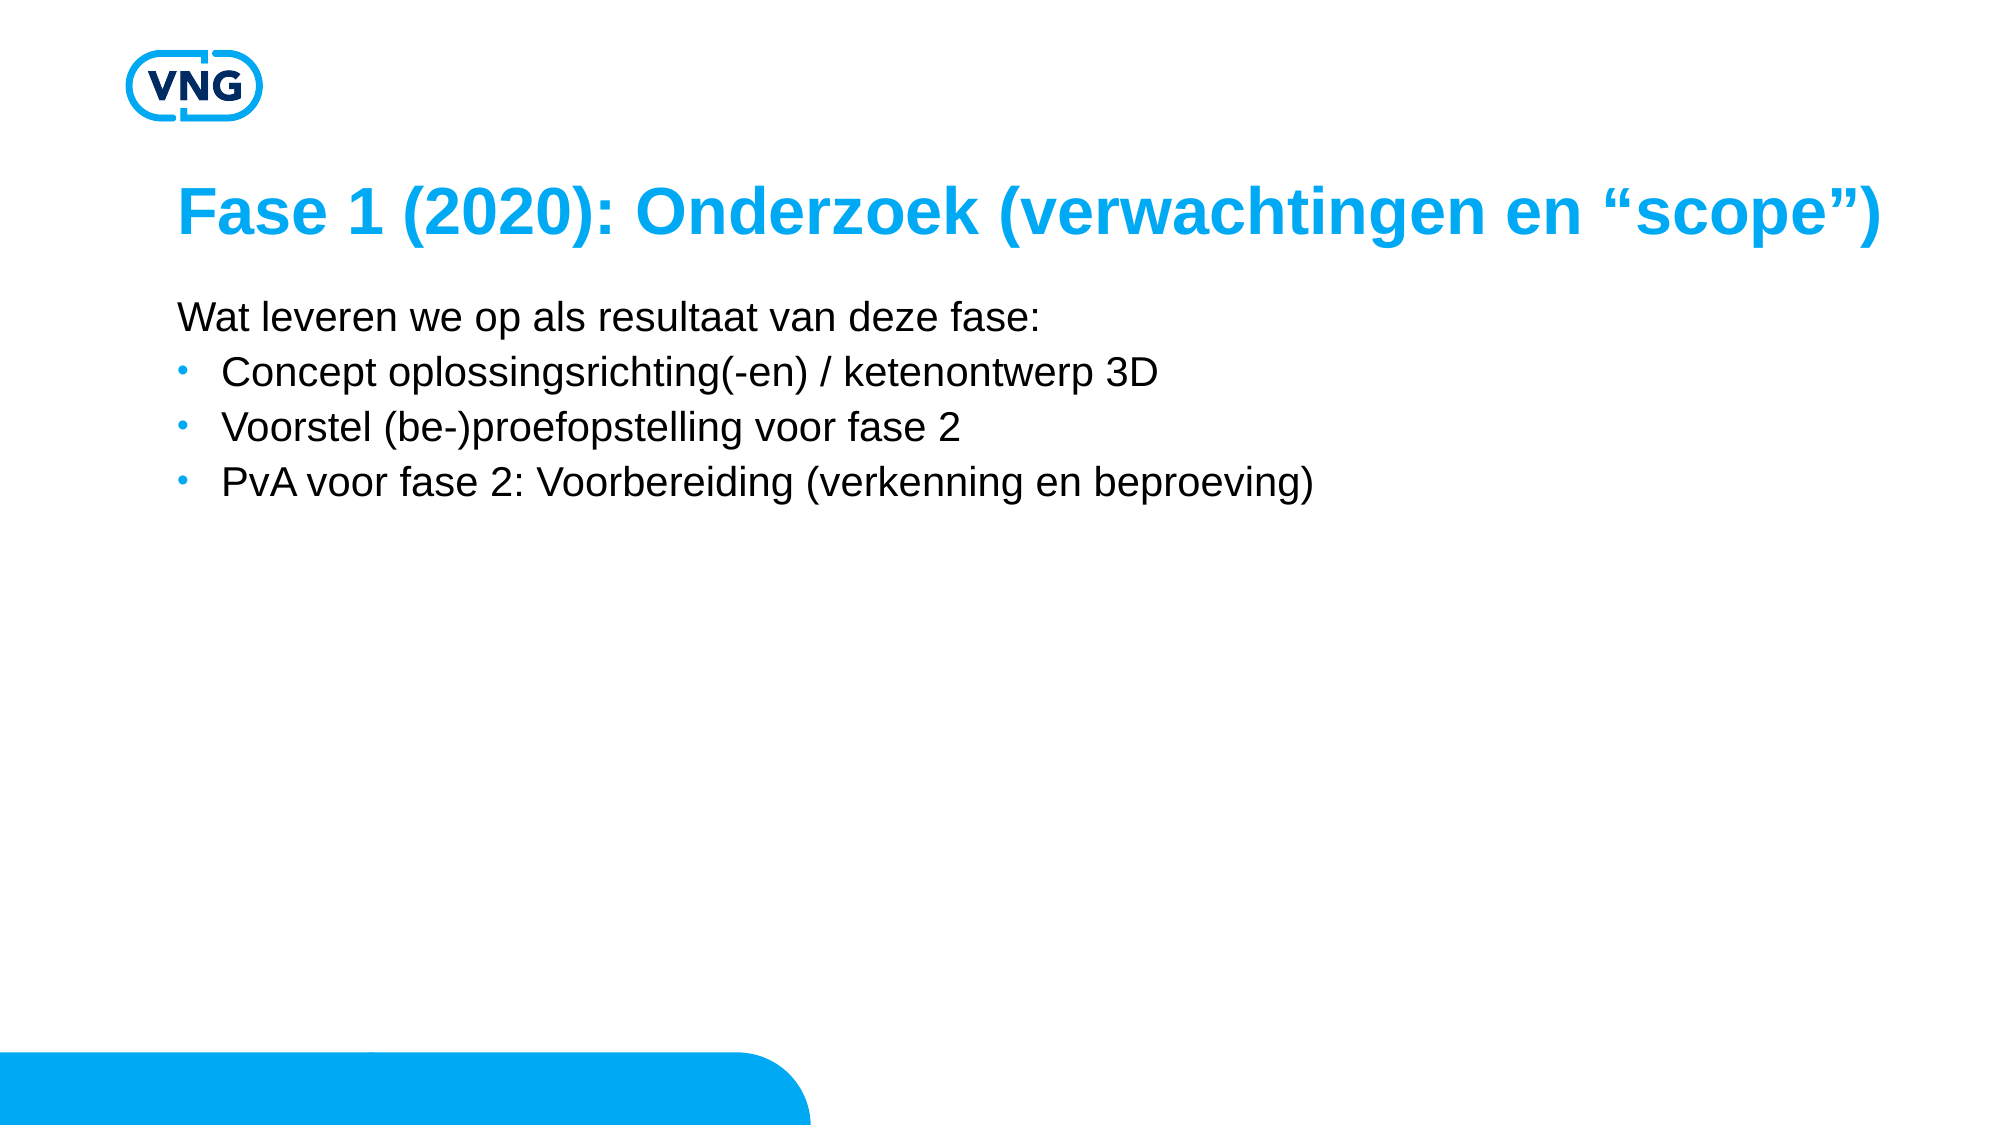

# Fase 1 (2020): Onderzoek (verwachtingen en “scope”)

Wat leveren we op als resultaat van deze fase:
Concept oplossingsrichting(-en) / ketenontwerp 3D
Voorstel (be-)proefopstelling voor fase 2
PvA voor fase 2: Voorbereiding (verkenning en beproeving)